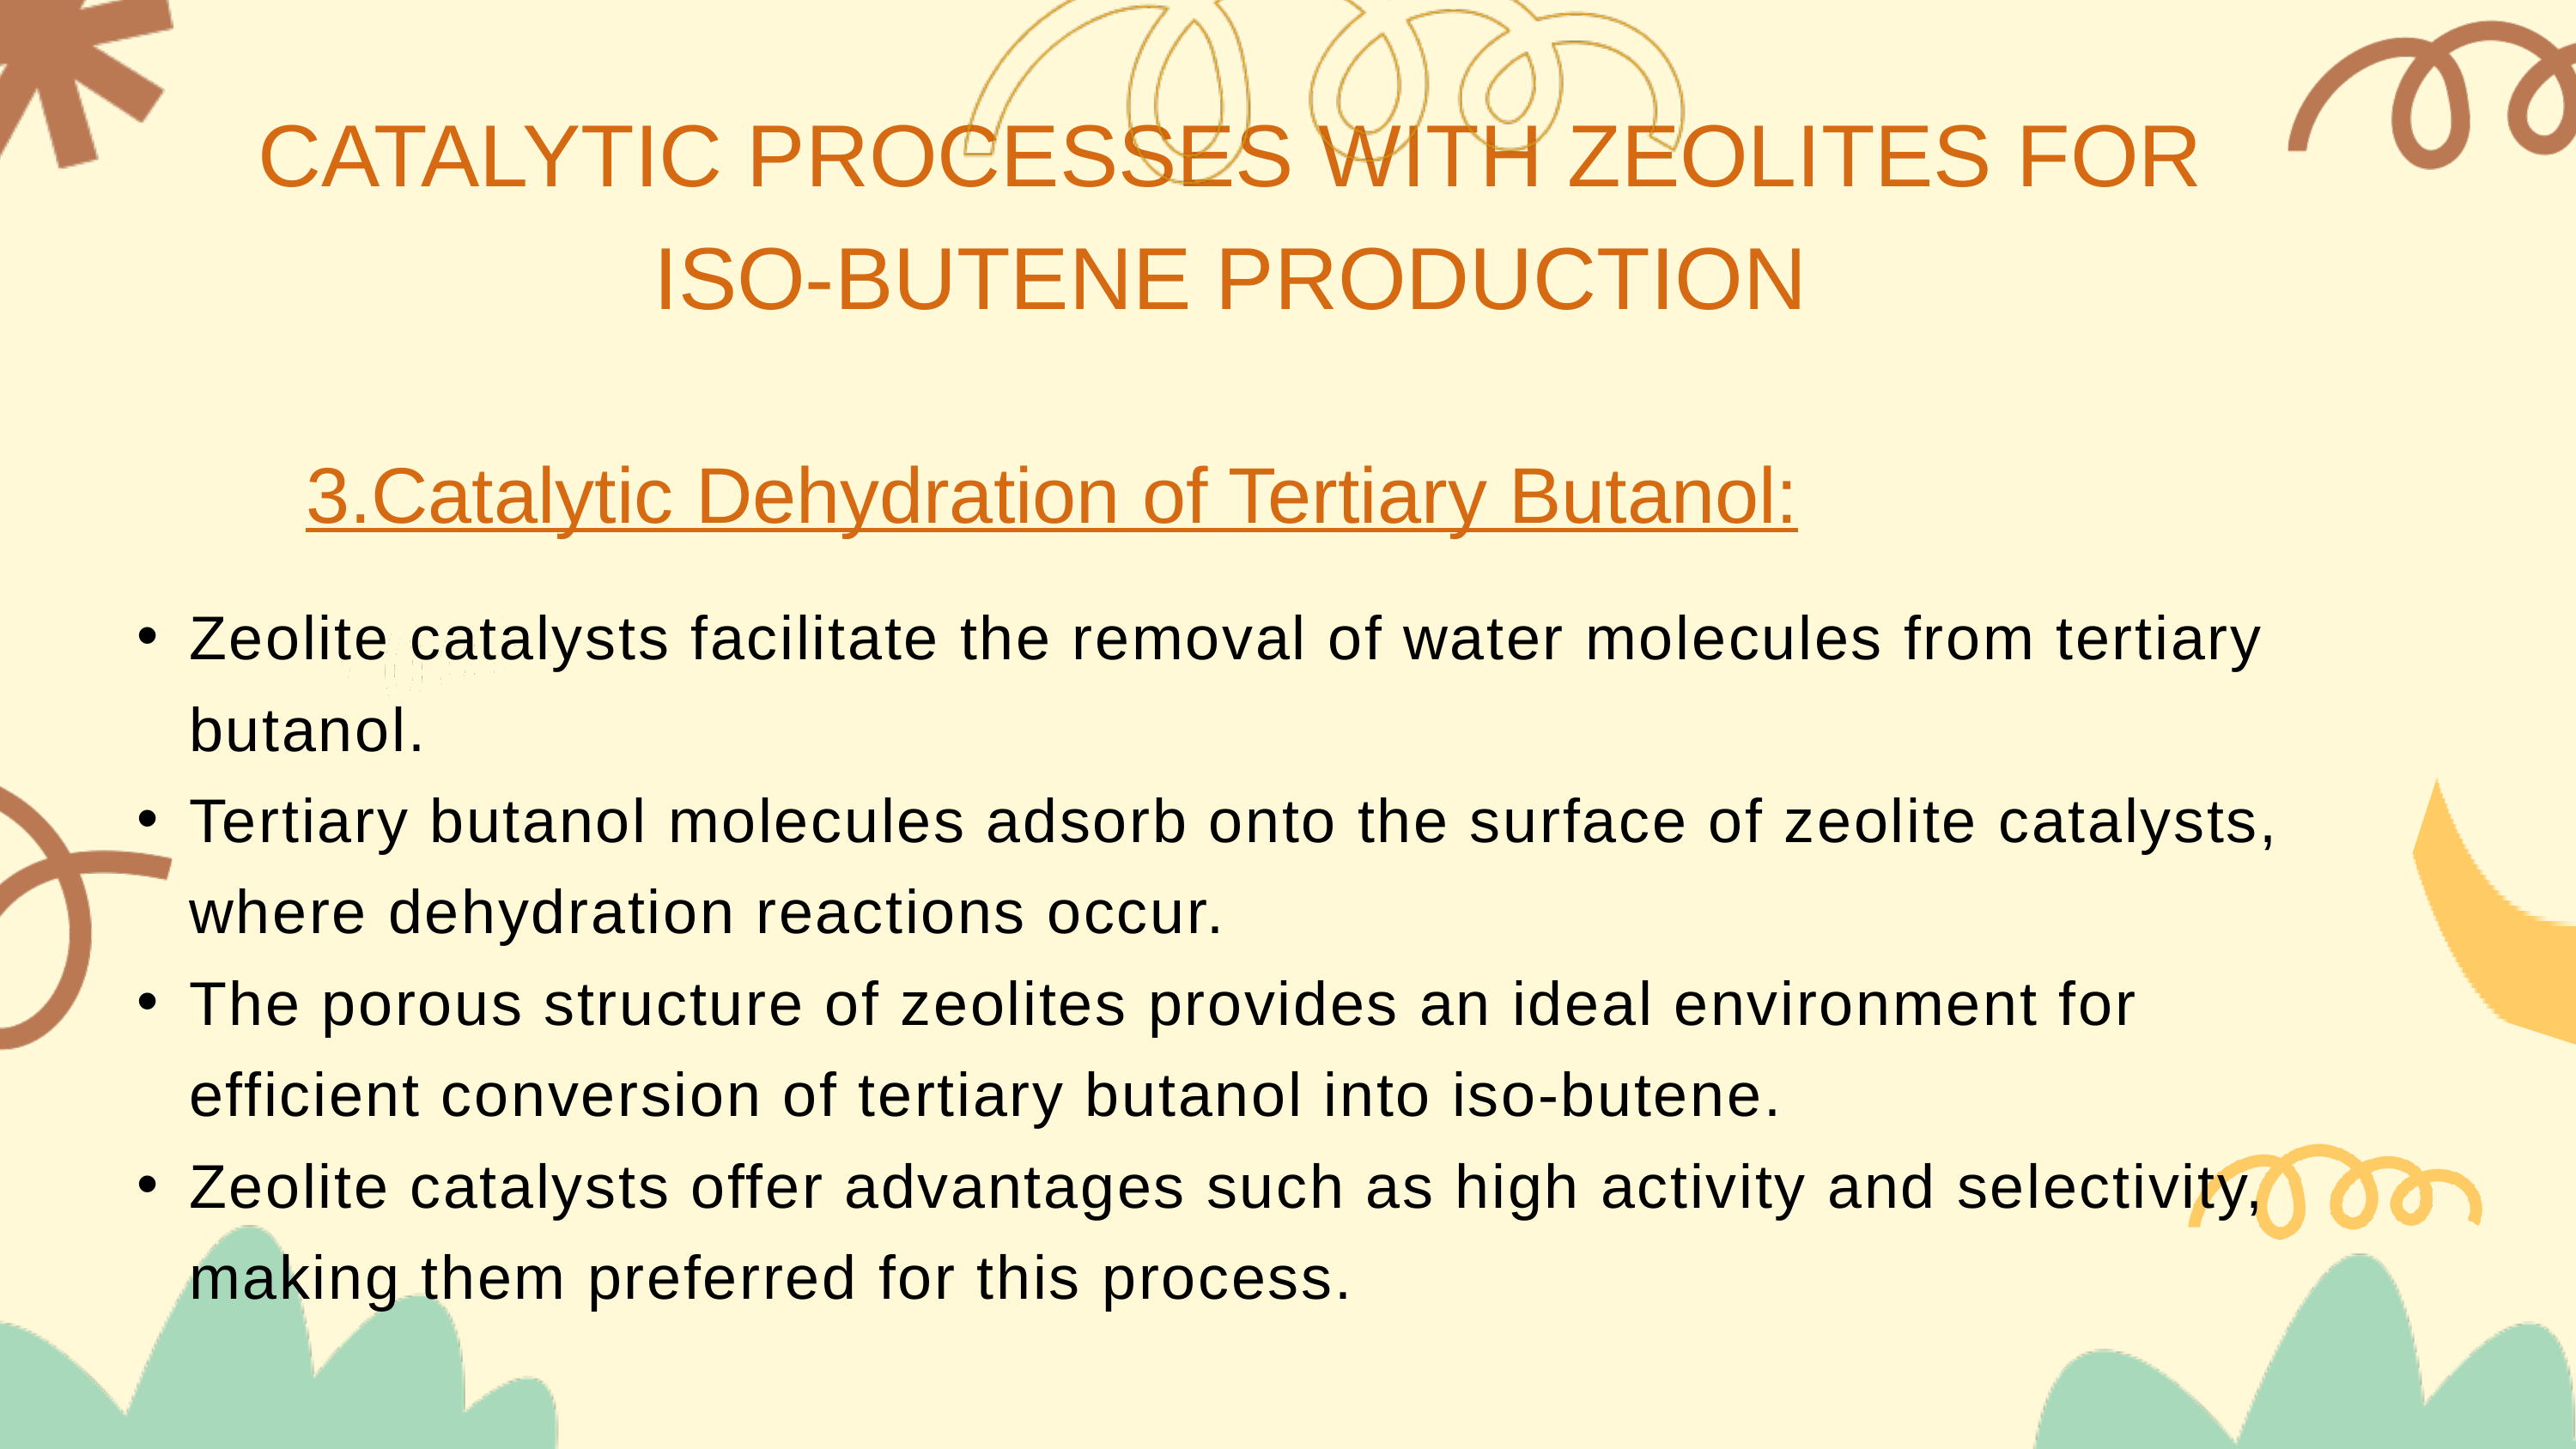

CATALYTIC PROCESSES WITH ZEOLITES FOR ISO-BUTENE PRODUCTION
3.Catalytic Dehydration of Tertiary Butanol:
Zeolite catalysts facilitate the removal of water molecules from tertiary butanol.
Tertiary butanol molecules adsorb onto the surface of zeolite catalysts, where dehydration reactions occur.
The porous structure of zeolites provides an ideal environment for efficient conversion of tertiary butanol into iso-butene.
Zeolite catalysts offer advantages such as high activity and selectivity, making them preferred for this process.